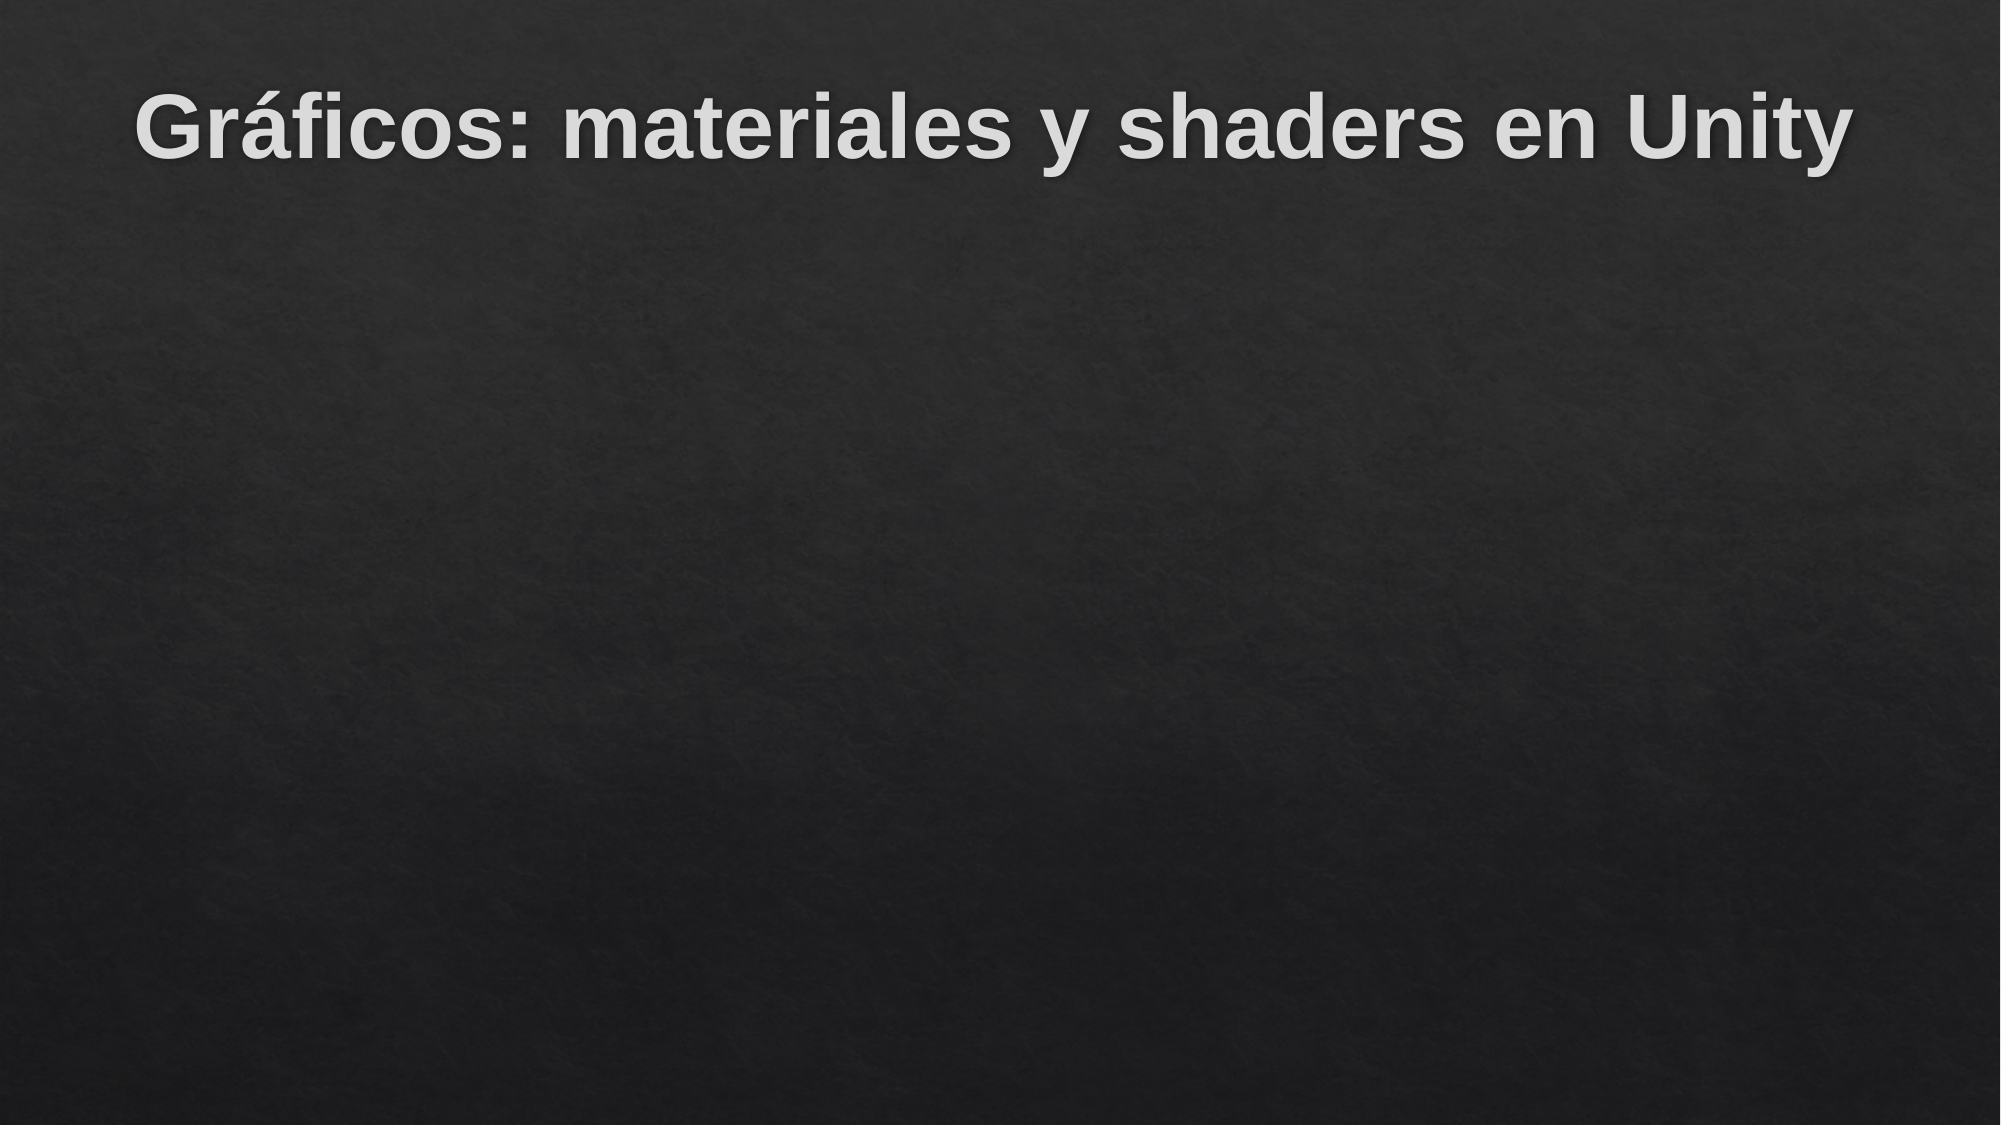

# Gráficos: materiales y shaders en Unity